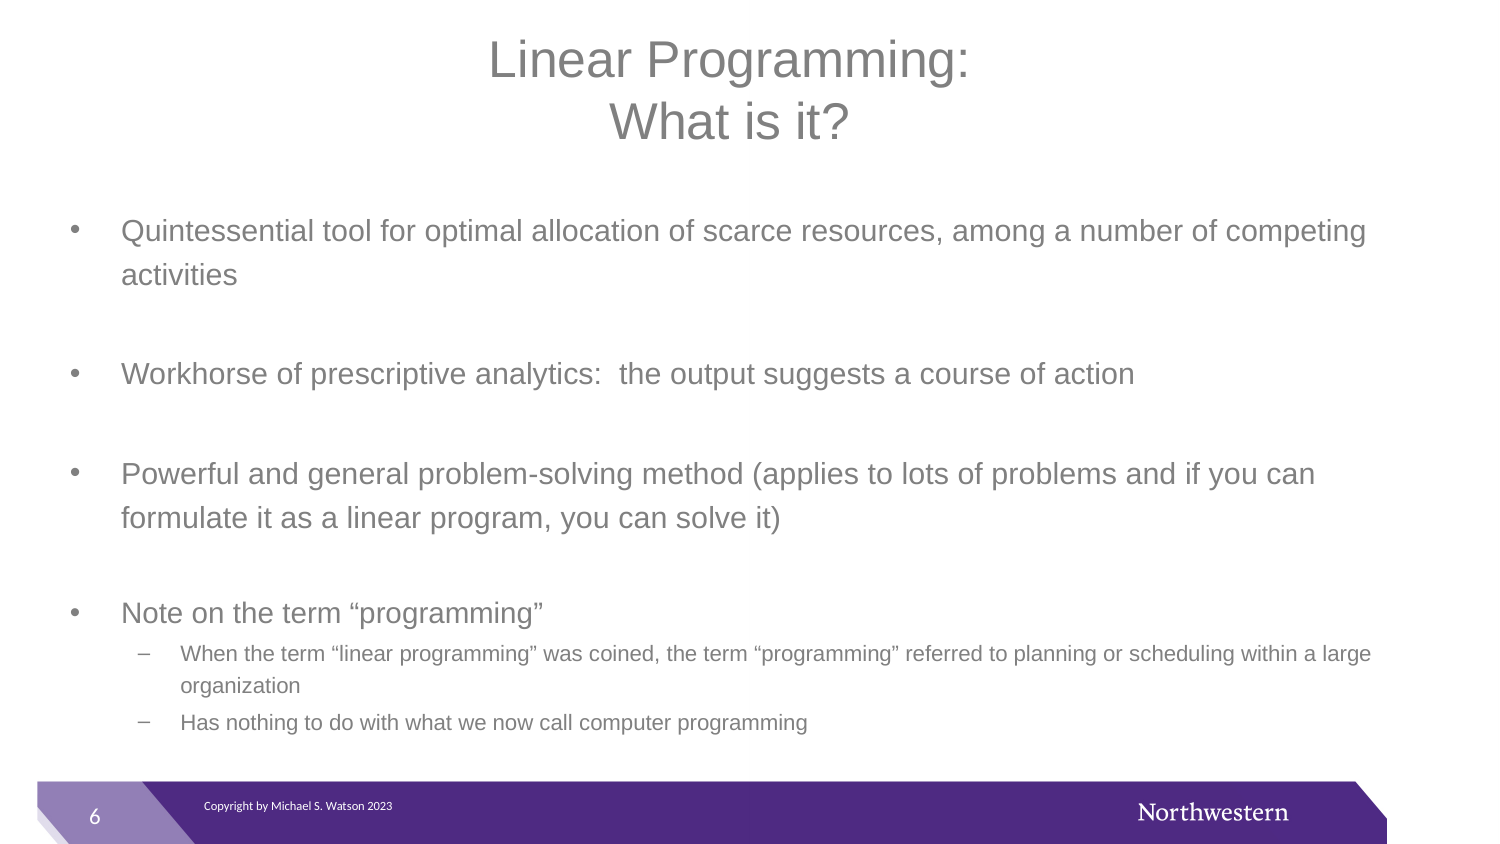

# Linear Programming: What is it?
Quintessential tool for optimal allocation of scarce resources, among a number of competing activities

Workhorse of prescriptive analytics:  the output suggests a course of action

Powerful and general problem-solving method (applies to lots of problems and if you can formulate it as a linear program, you can solve it)

Note on the term “programming”
When the term “linear programming” was coined, the term “programming” referred to planning or scheduling within a large organization
Has nothing to do with what we now call computer programming